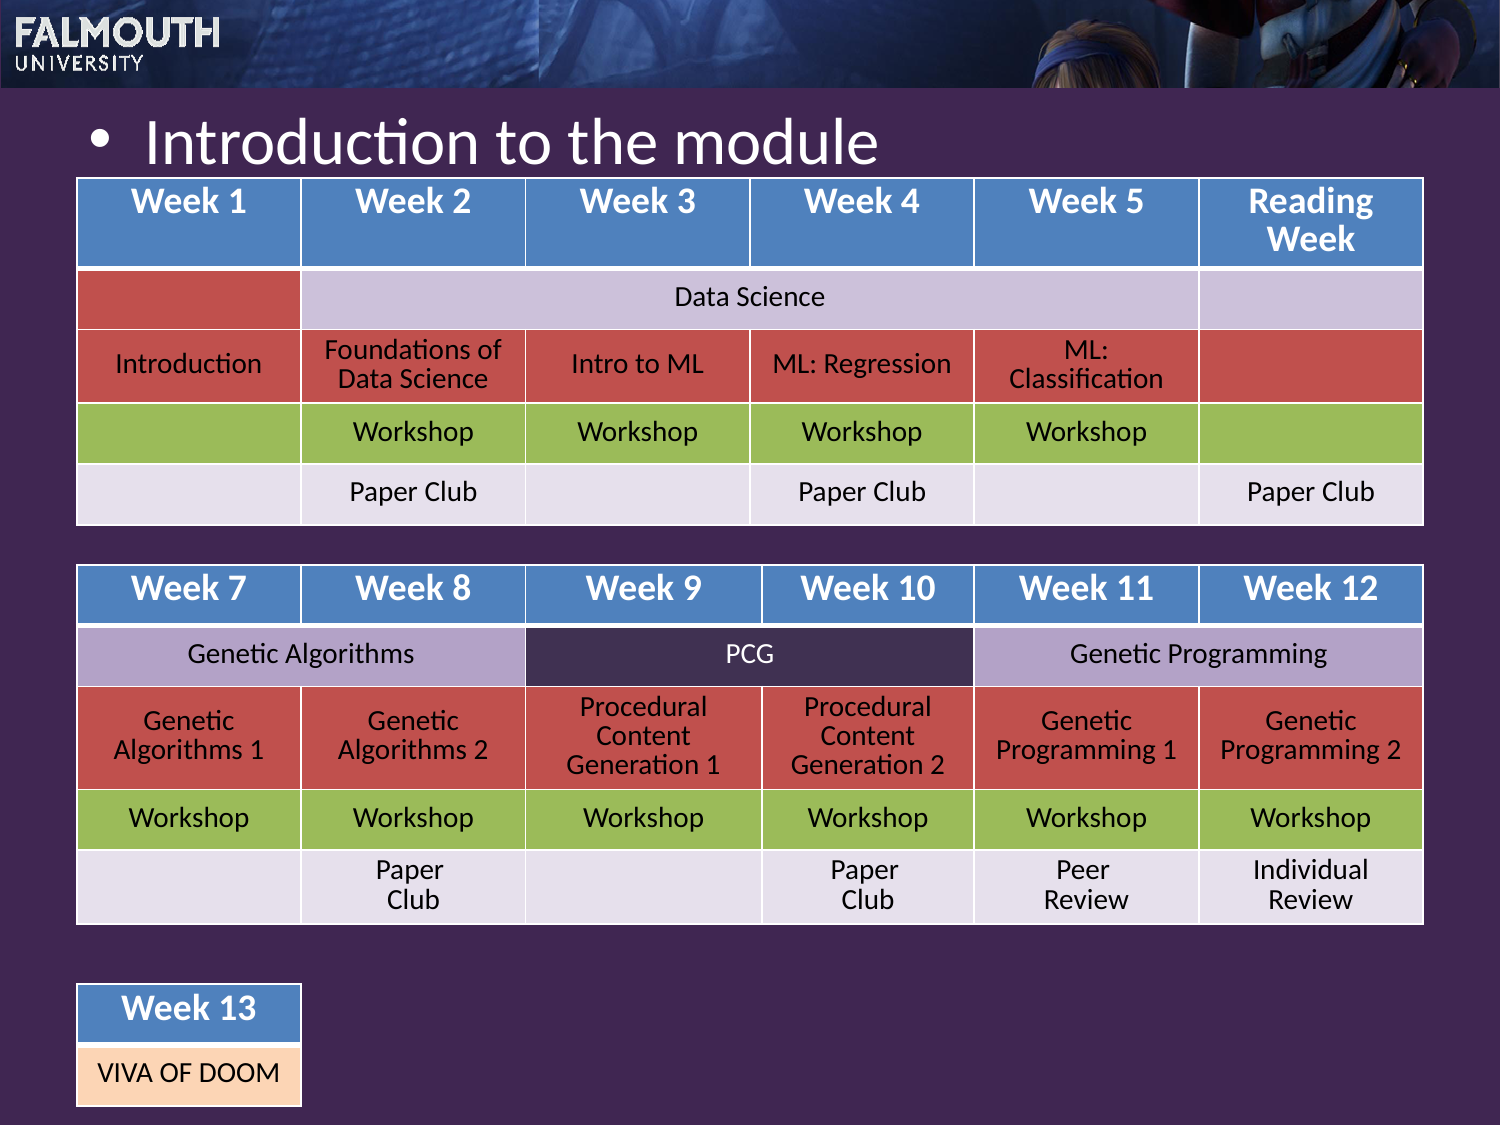

Introduction to the module
| Week 1 | Week 2 | Week 3 | Week 4 | Week 5 | Reading Week |
| --- | --- | --- | --- | --- | --- |
|  | Data Science |  |  |  |  |
| Introduction | Foundations of Data Science | Intro to ML | ML: Regression | ML: Classification |  |
|  | Workshop | Workshop | Workshop | Workshop |  |
|  | Paper Club |  | Paper Club |  | Paper Club |

| Week 7 | Week 8 | Week 9 | Week 10 | Week 11 | Week 12 |
| --- | --- | --- | --- | --- | --- |
| Genetic Algorithms |  | PCG |  | Genetic Programming |  |
| Genetic Algorithms 1 | Genetic Algorithms 2 | Procedural Content Generation 1 | Procedural Content Generation 2 | Genetic Programming 1 | Genetic Programming 2 |
| Workshop | Workshop | Workshop | Workshop | Workshop | Workshop |
|  | Paper Club |  | Paper Club | Peer Review | Individual Review |
| Week 13 |
| --- |
| VIVA OF DOOM |